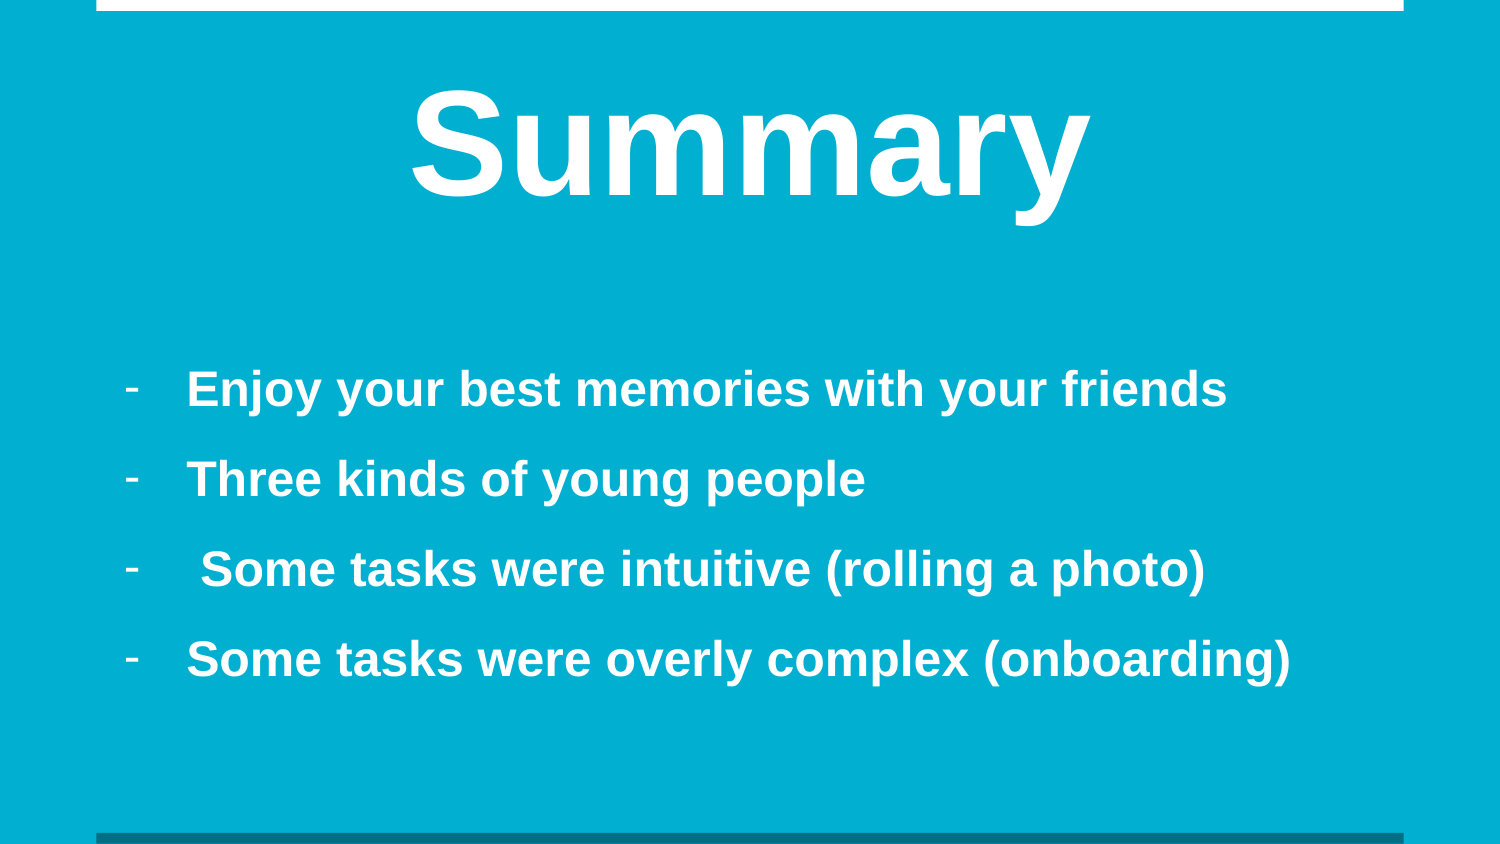

# Summary
Enjoy your best memories with your friends
Three kinds of young people
 Some tasks were intuitive (rolling a photo)
Some tasks were overly complex (onboarding)